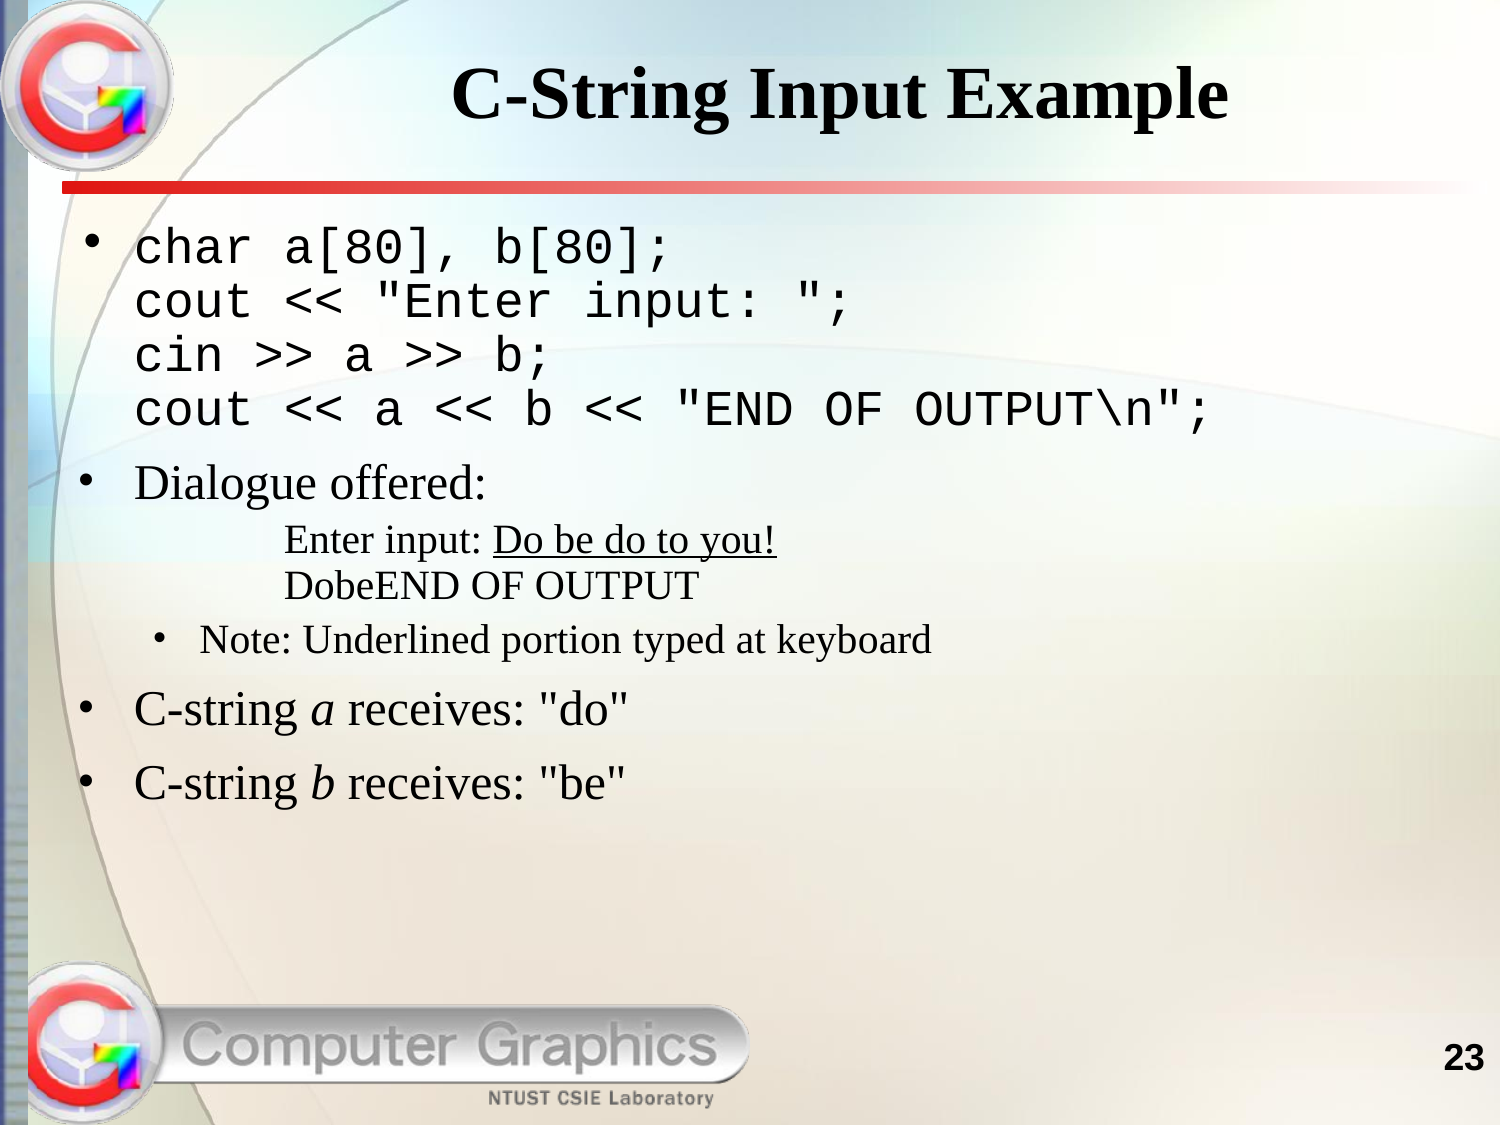

# C-String Input Example
char a[80], b[80];
cout << "Enter input: ";
cin >> a >> b;
cout << a << b << "END OF OUTPUT\n";
Dialogue offered:
	Enter input: Do be do to you!
	DobeEND OF OUTPUT
Note: Underlined portion typed at keyboard
C-string a receives: "do"
C-string b receives: "be"
23